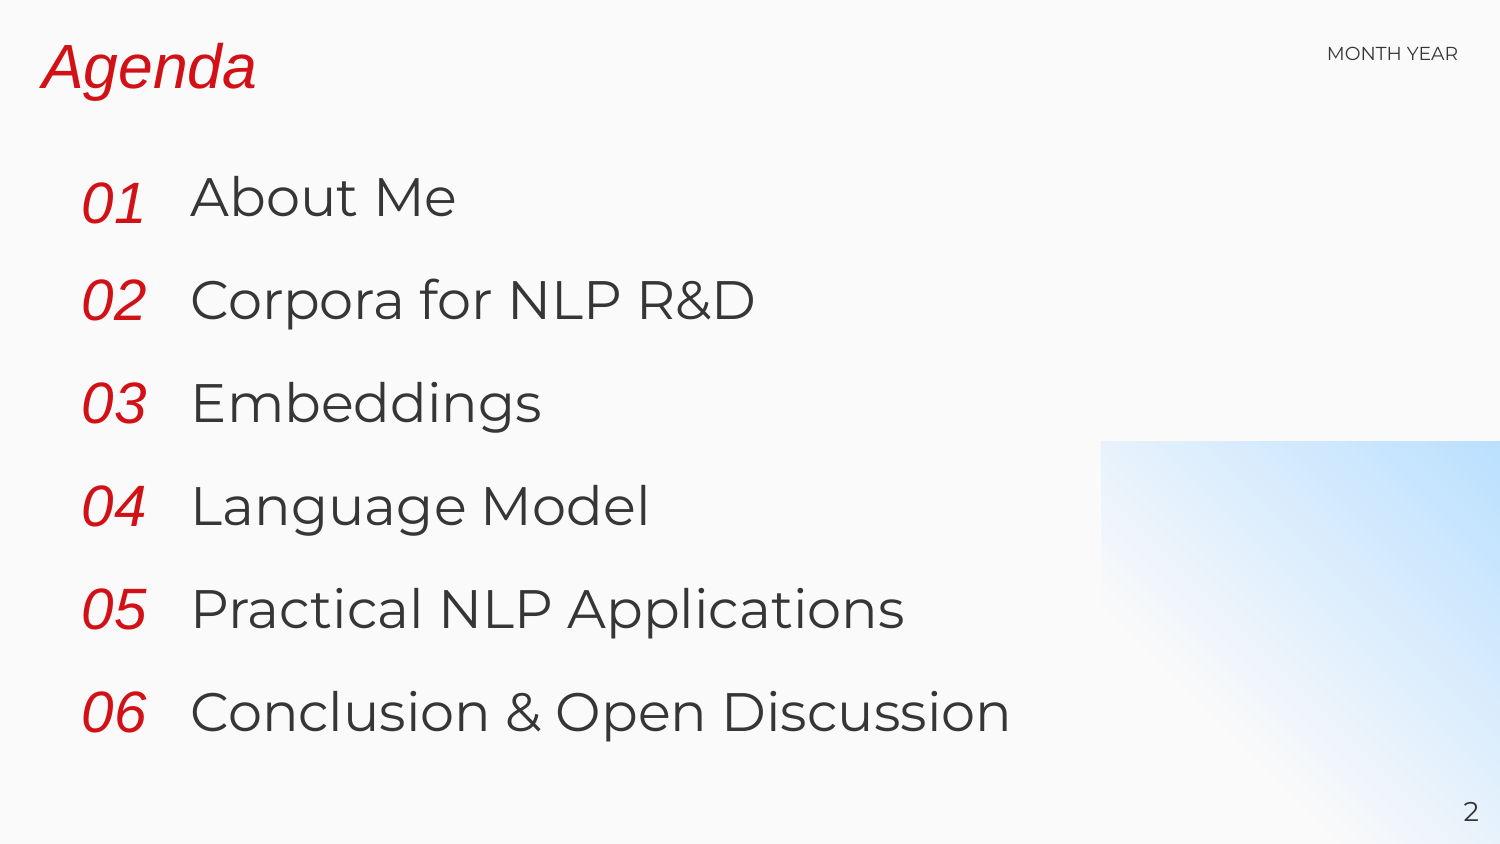

# Agenda
MONTH YEAR
01
About Me
02
Corpora for NLP R&D
03
Embeddings
04
Language Model
05
Practical NLP Applications
06
Conclusion & Open Discussion
2